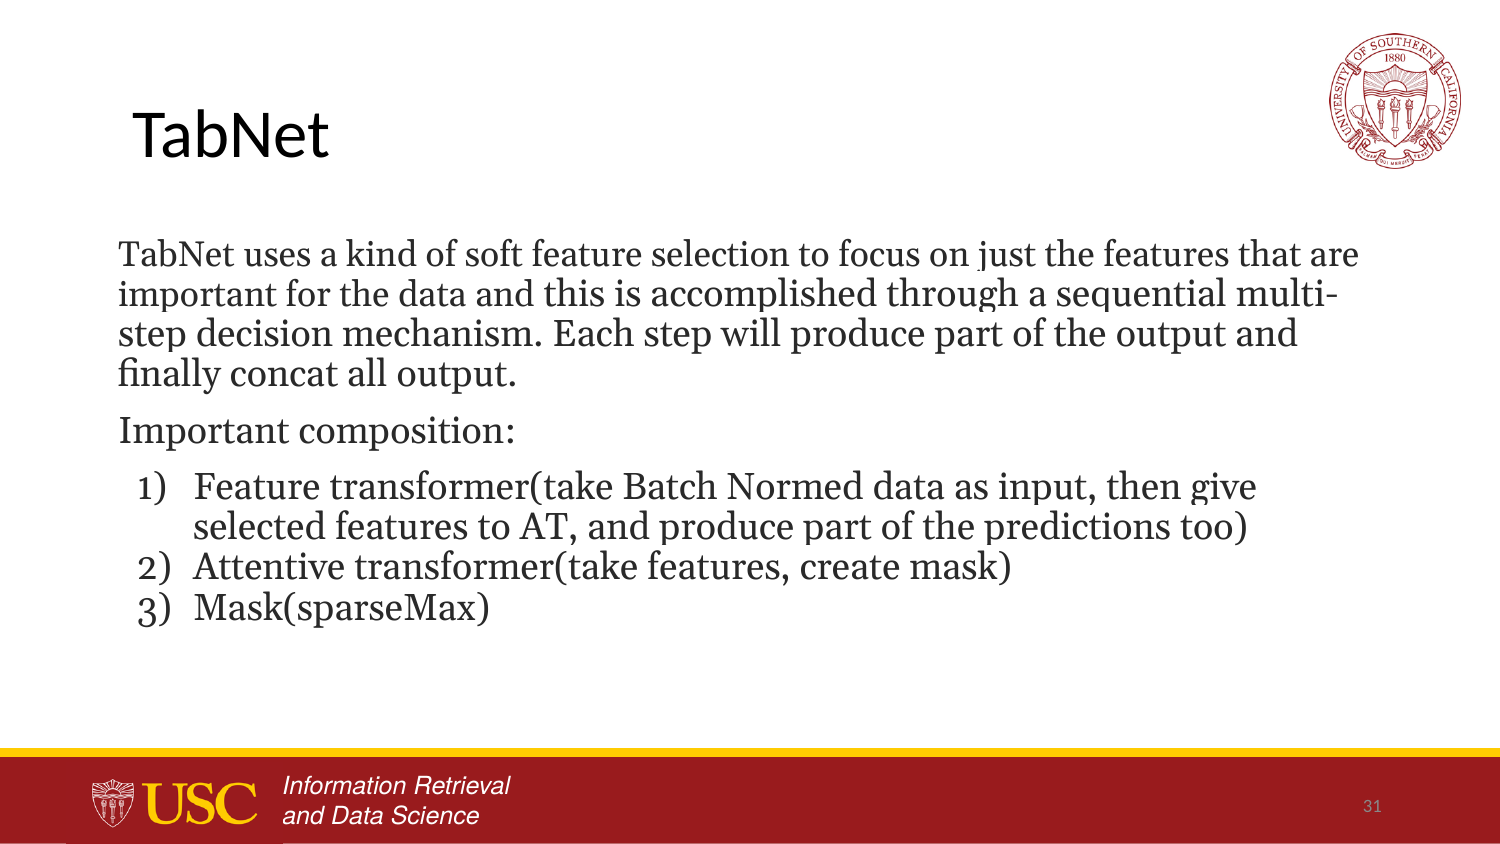

# TabNet
TabNet uses a kind of soft feature selection to focus on just the features that are important for the data and this is accomplished through a sequential multi-step decision mechanism. Each step will produce part of the output and finally concat all output.
Important composition:
Feature transformer(take Batch Normed data as input, then give selected features to AT, and produce part of the predictions too)
Attentive transformer(take features, create mask)
Mask(sparseMax)
31